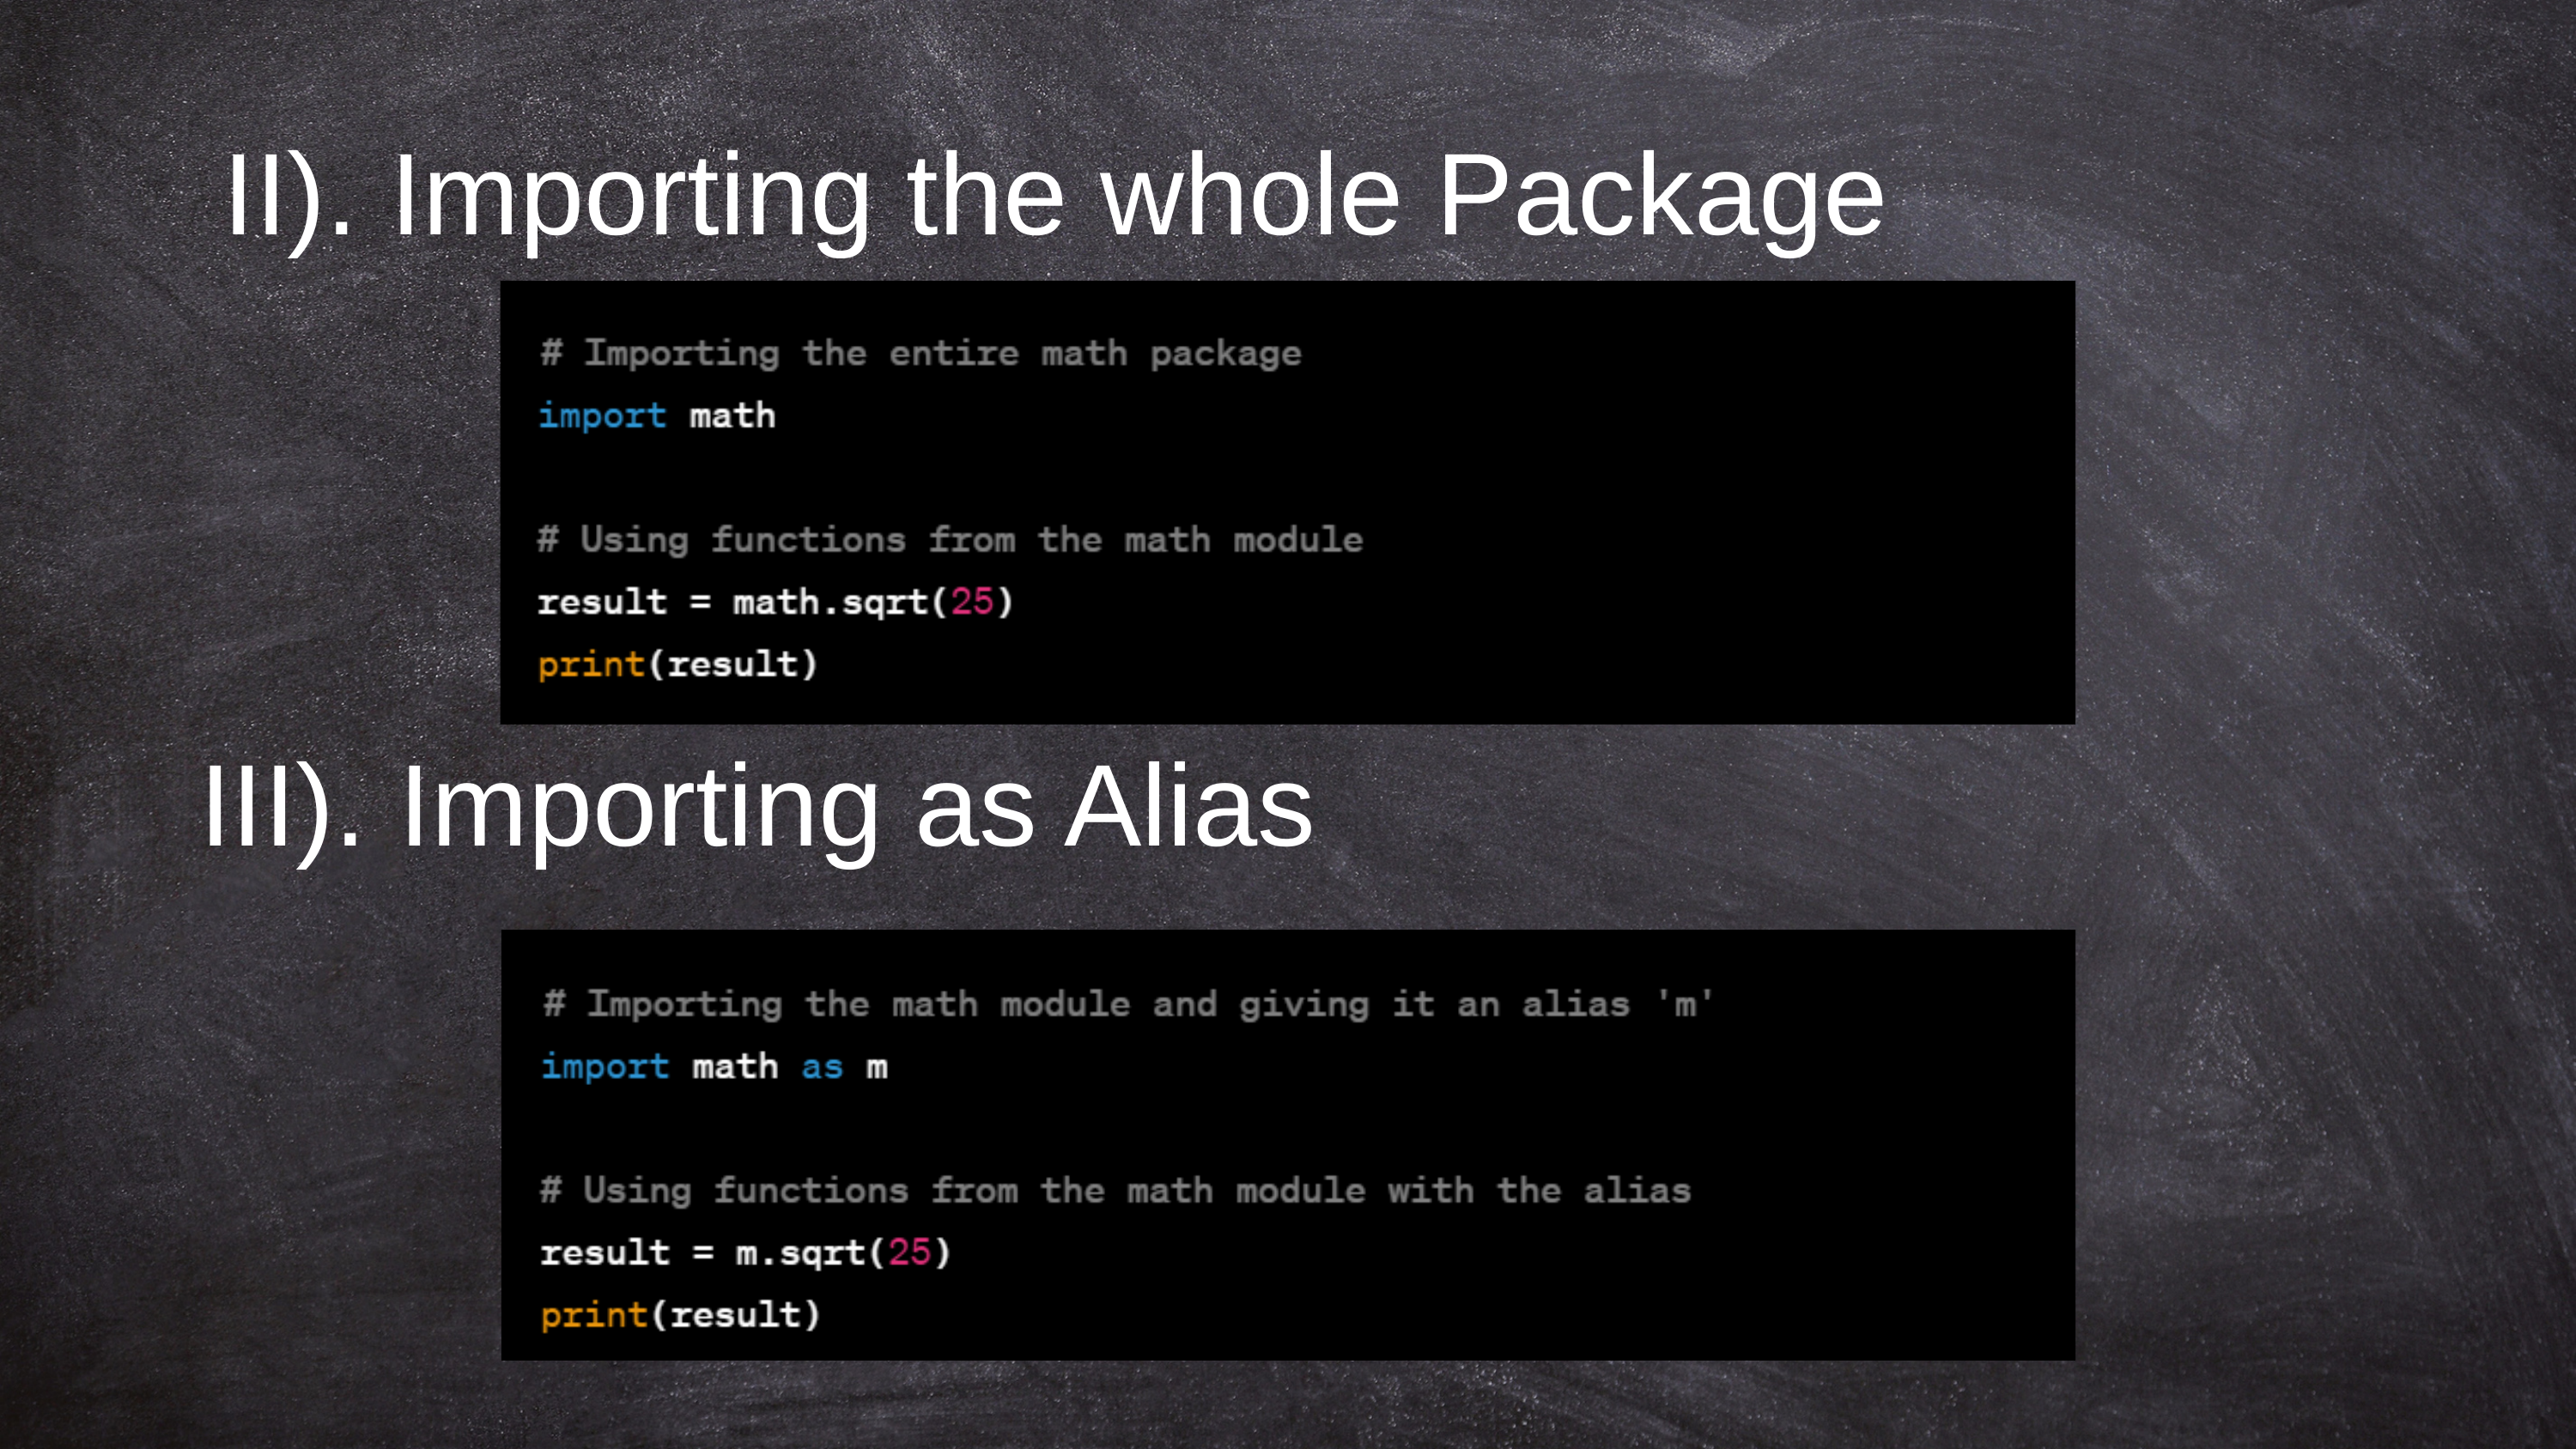

II). Importing the whole Package

III). Importing as Alias